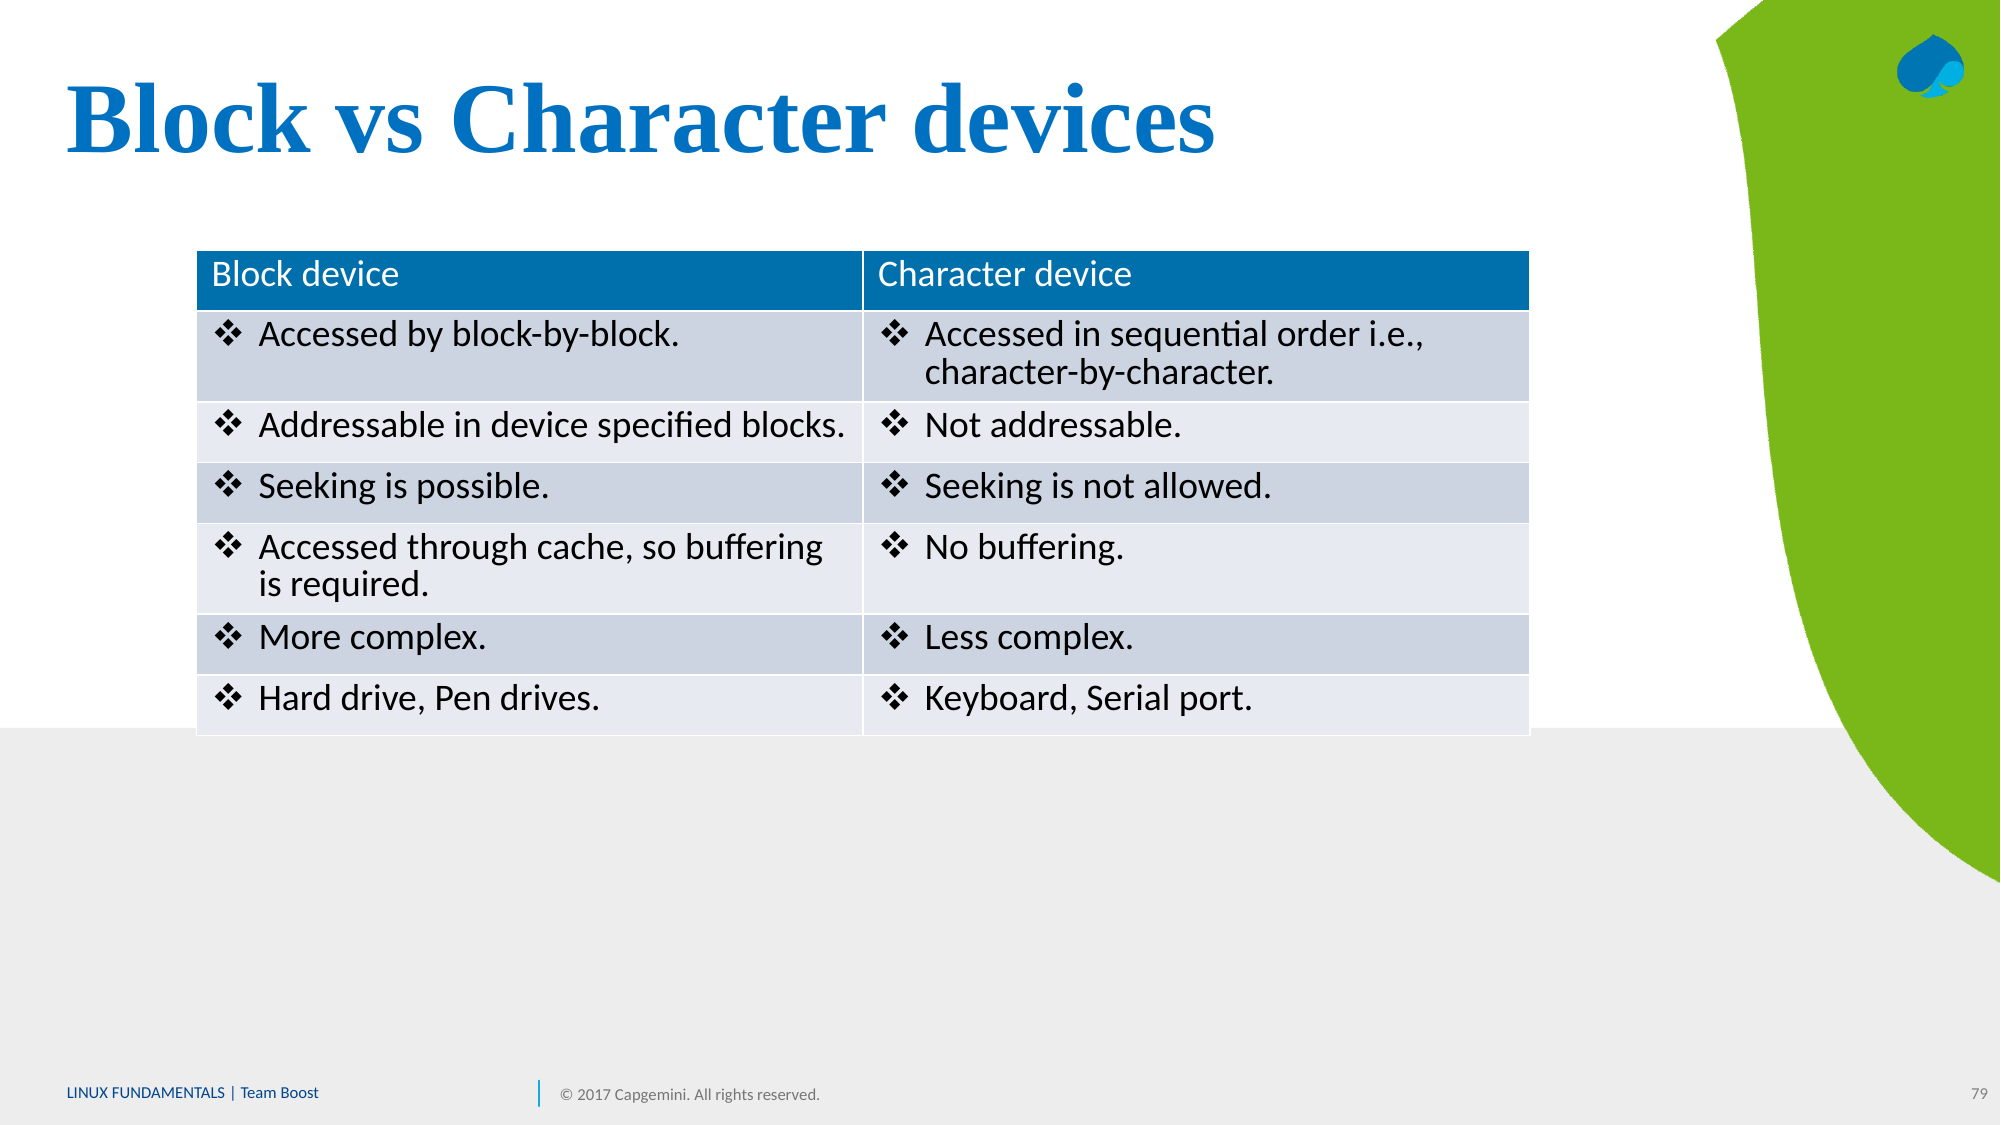

# Block vs Character devices
| Block device | Character device |
| --- | --- |
| Accessed by block-by-block. | Accessed in sequential order i.e., character-by-character. |
| Addressable in device specified blocks. | Not addressable. |
| Seeking is possible. | Seeking is not allowed. |
| Accessed through cache, so buffering is required. | No buffering. |
| More complex. | Less complex. |
| Hard drive, Pen drives. | Keyboard, Serial port. |